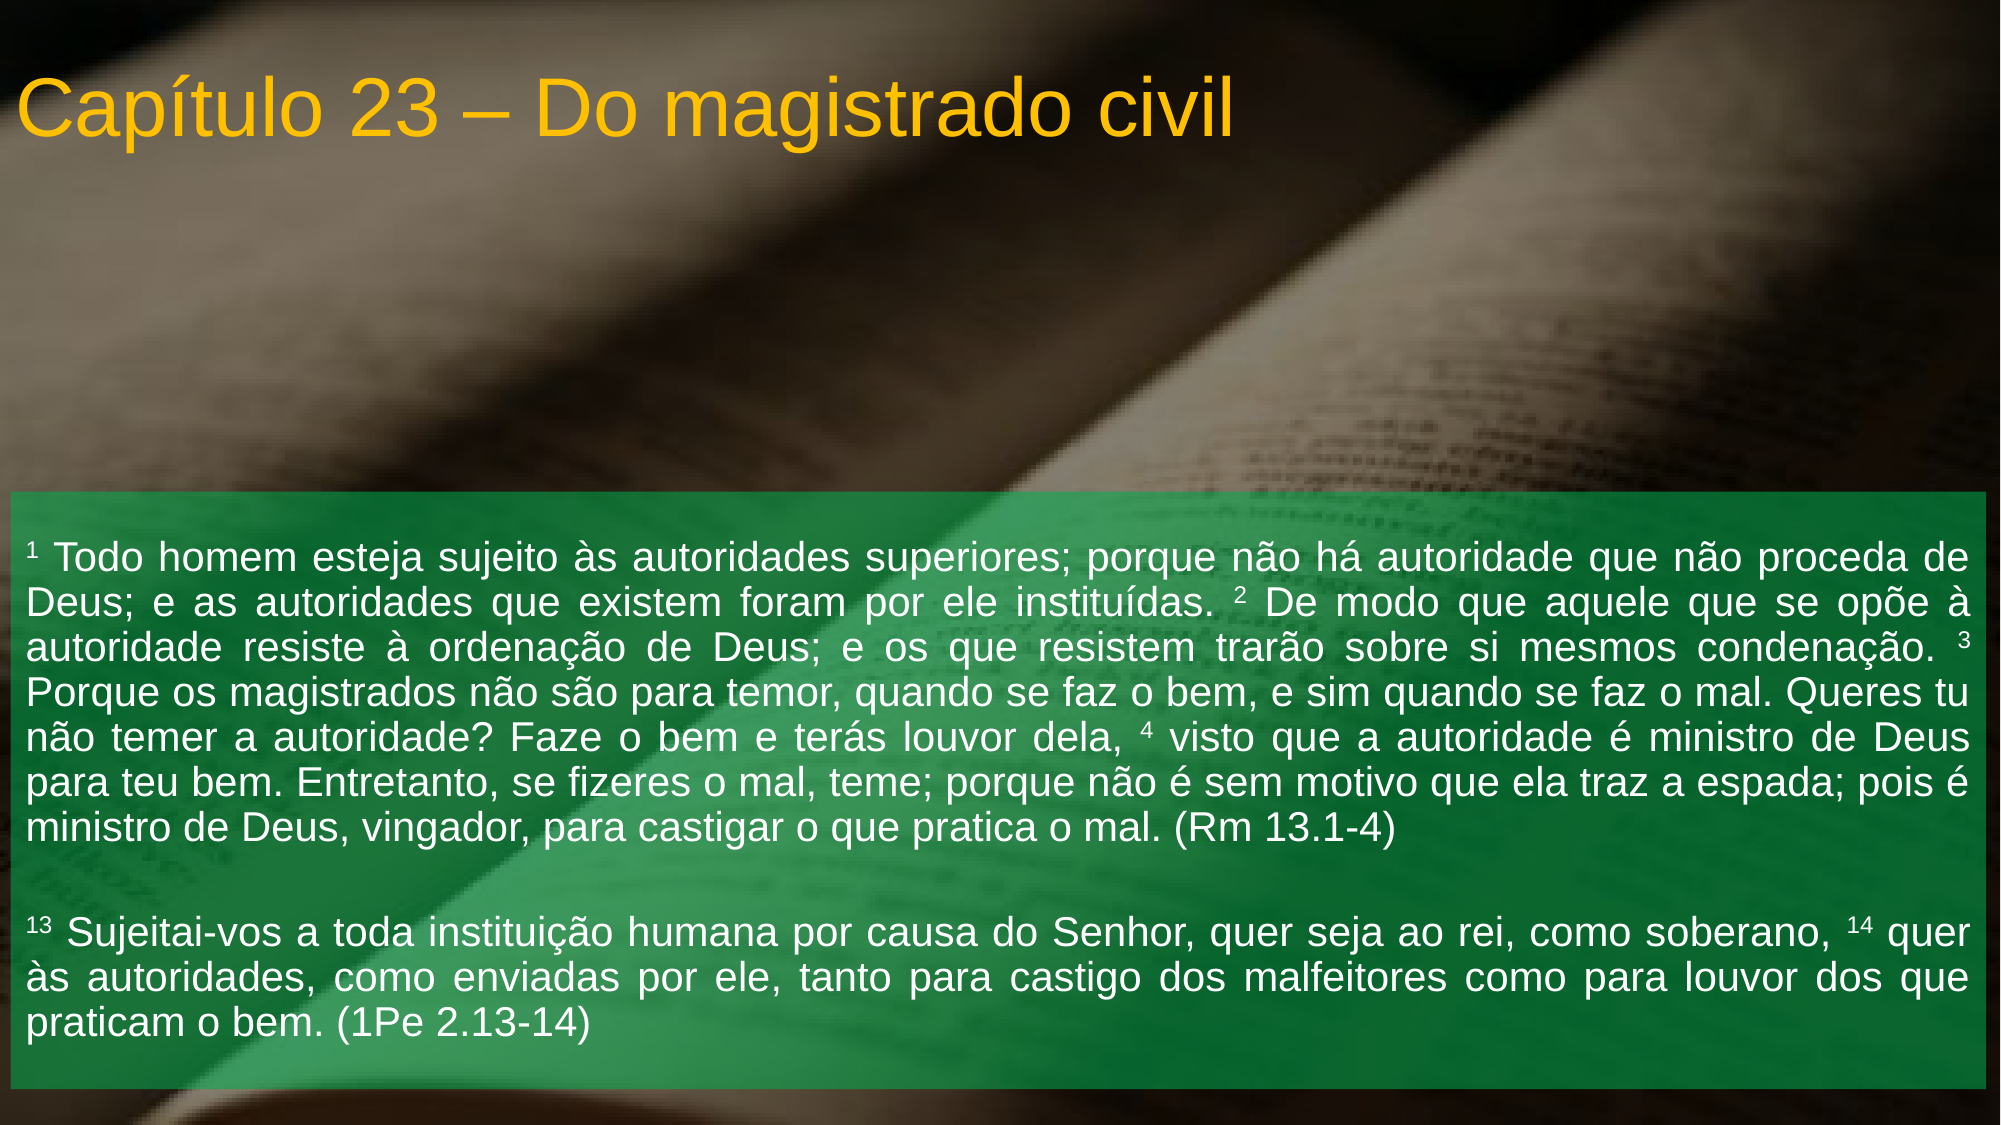

Capítulo 23 – Do magistrado civil
1 Todo homem esteja sujeito às autoridades superiores; porque não há autoridade que não proceda de Deus; e as autoridades que existem foram por ele instituídas. 2 De modo que aquele que se opõe à autoridade resiste à ordenação de Deus; e os que resistem trarão sobre si mesmos condenação. 3 Porque os magistrados não são para temor, quando se faz o bem, e sim quando se faz o mal. Queres tu não temer a autoridade? Faze o bem e terás louvor dela, 4 visto que a autoridade é ministro de Deus para teu bem. Entretanto, se fizeres o mal, teme; porque não é sem motivo que ela traz a espada; pois é ministro de Deus, vingador, para castigar o que pratica o mal. (Rm 13.1-4)

13 Sujeitai-vos a toda instituição humana por causa do Senhor, quer seja ao rei, como soberano, 14 quer às autoridades, como enviadas por ele, tanto para castigo dos malfeitores como para louvor dos que praticam o bem. (1Pe 2.13-14)